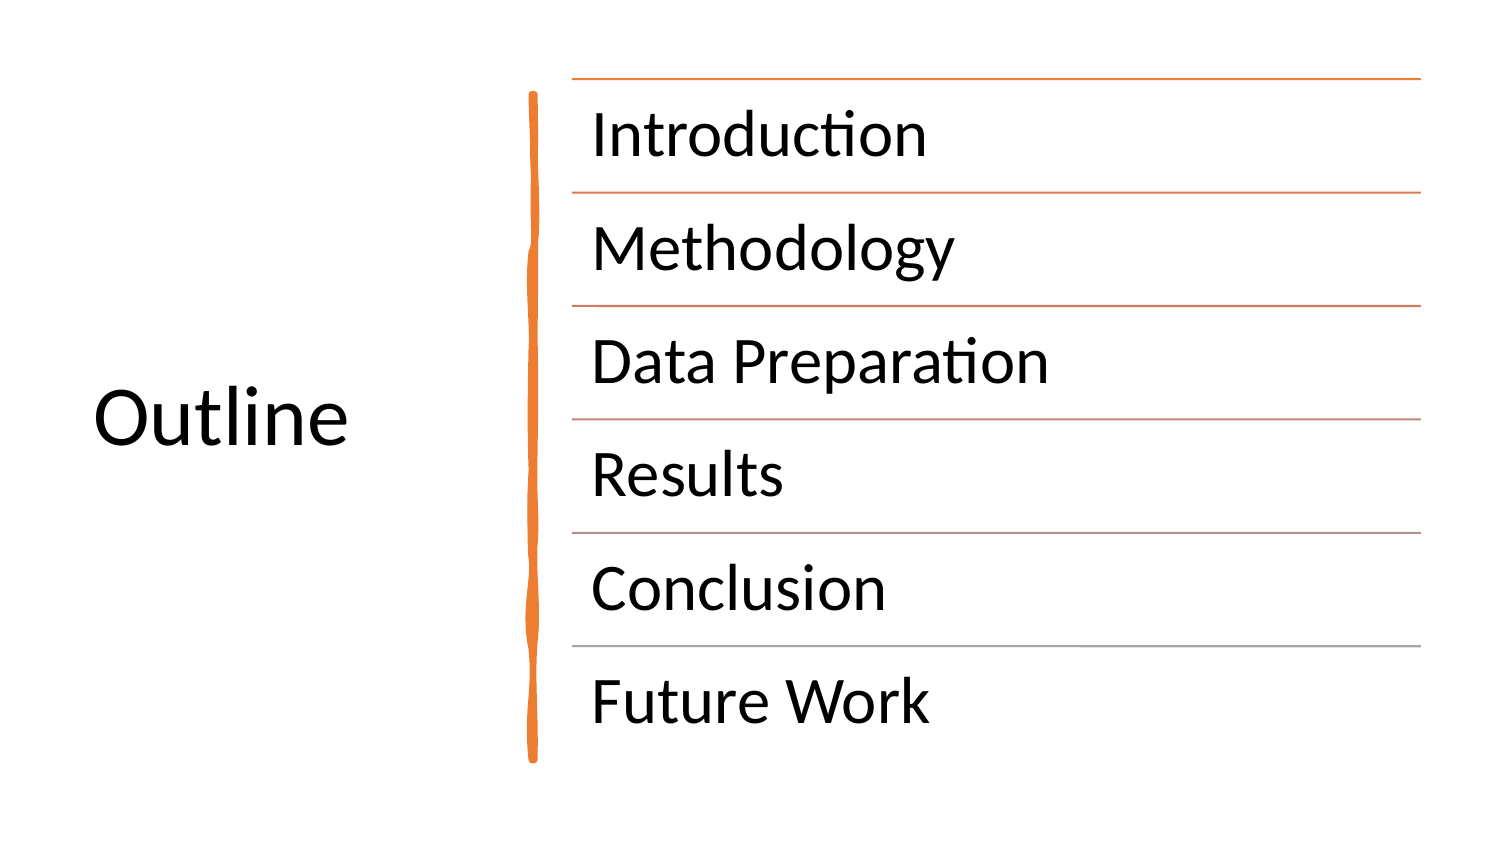

Introduction
Methodology
Data Preparation
Results
Conclusion
Future Work
# Outline